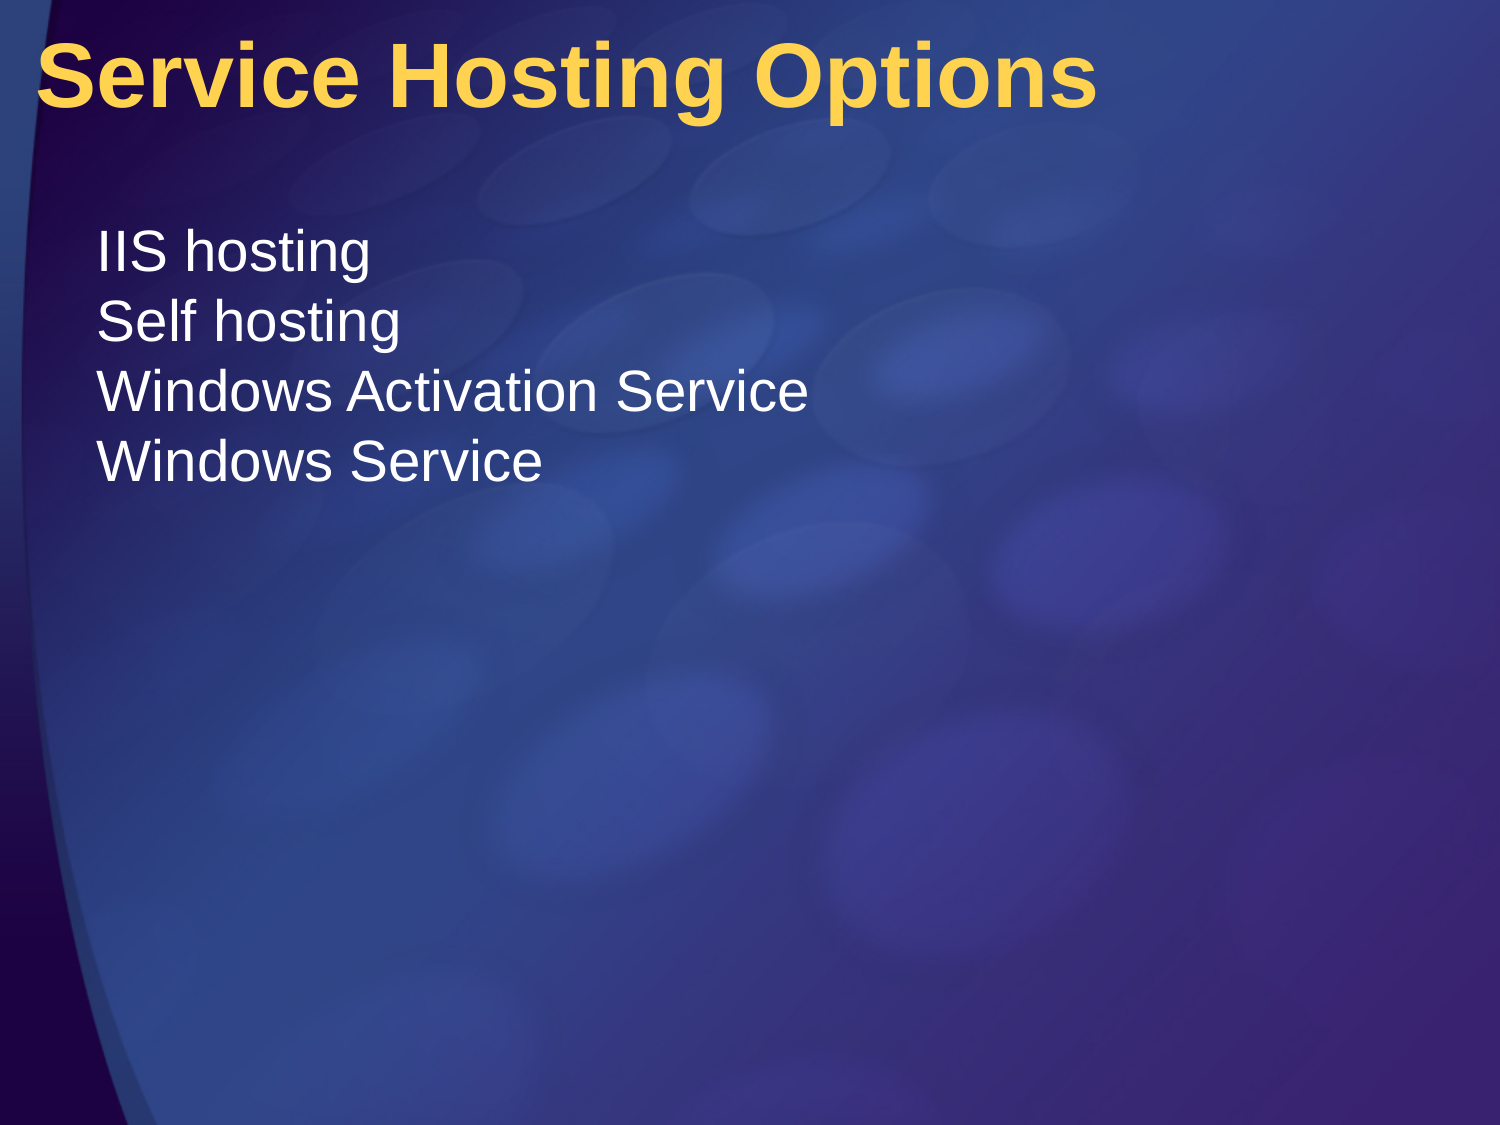

# Service Hosting Options
IIS hosting
Self hosting
Windows Activation Service
Windows Service